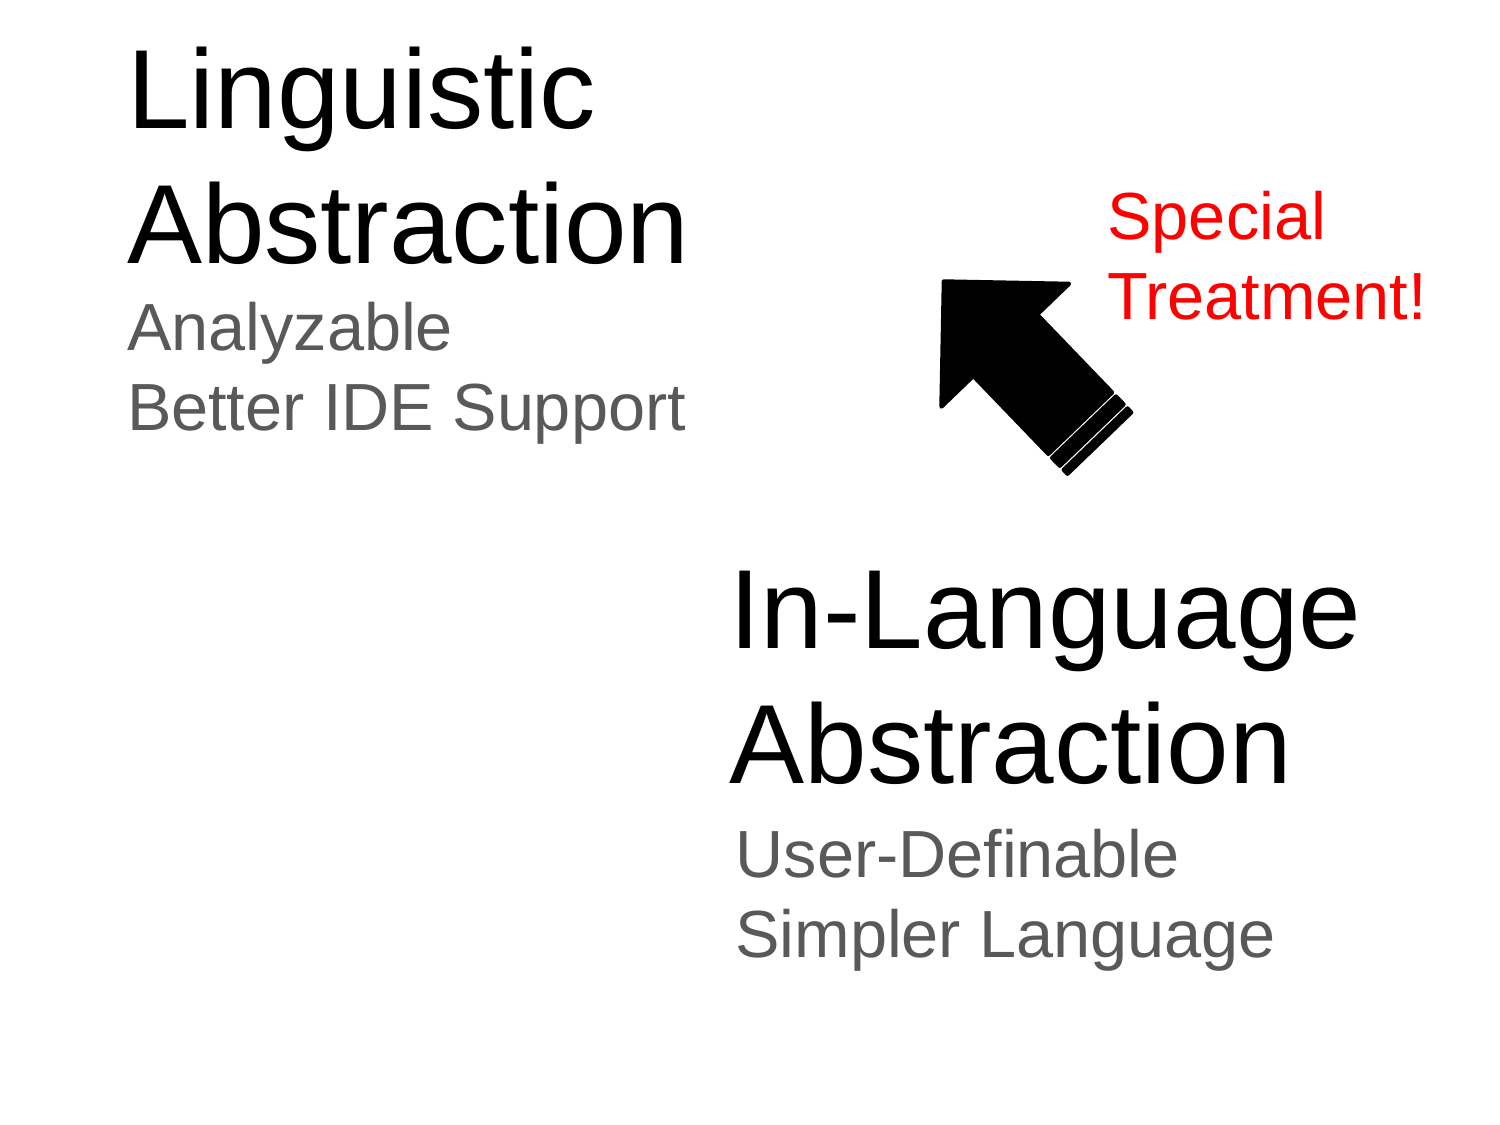

Linguistic Abstraction
Special
Treatment!
Analyzable
Better IDE Support

In-Language
Abstraction
User-Definable
Simpler Language